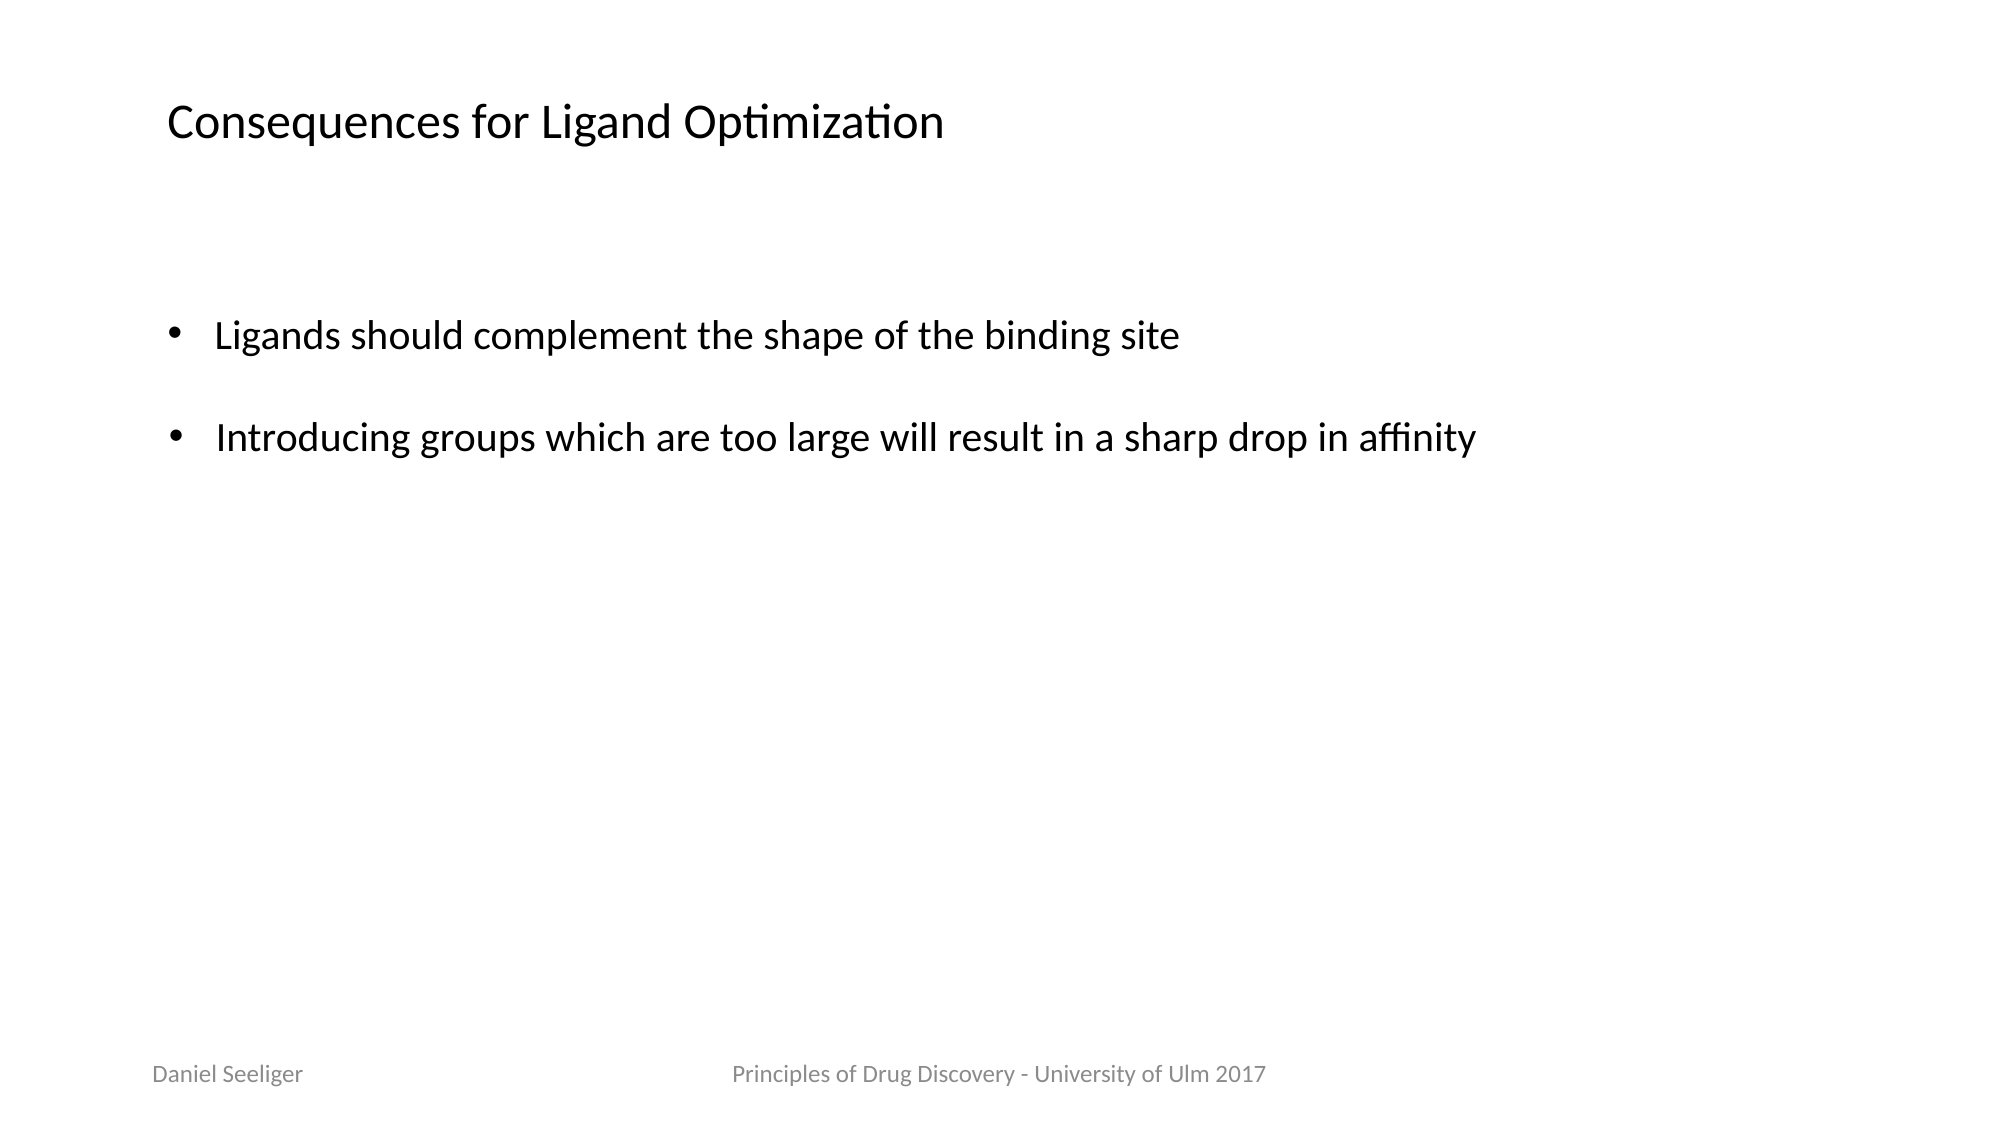

Consequences for Ligand Optimization
Ligands should complement the shape of the binding site
Introducing groups which are too large will result in a sharp drop in affinity
Daniel Seeliger
Principles of Drug Discovery - University of Ulm 2017